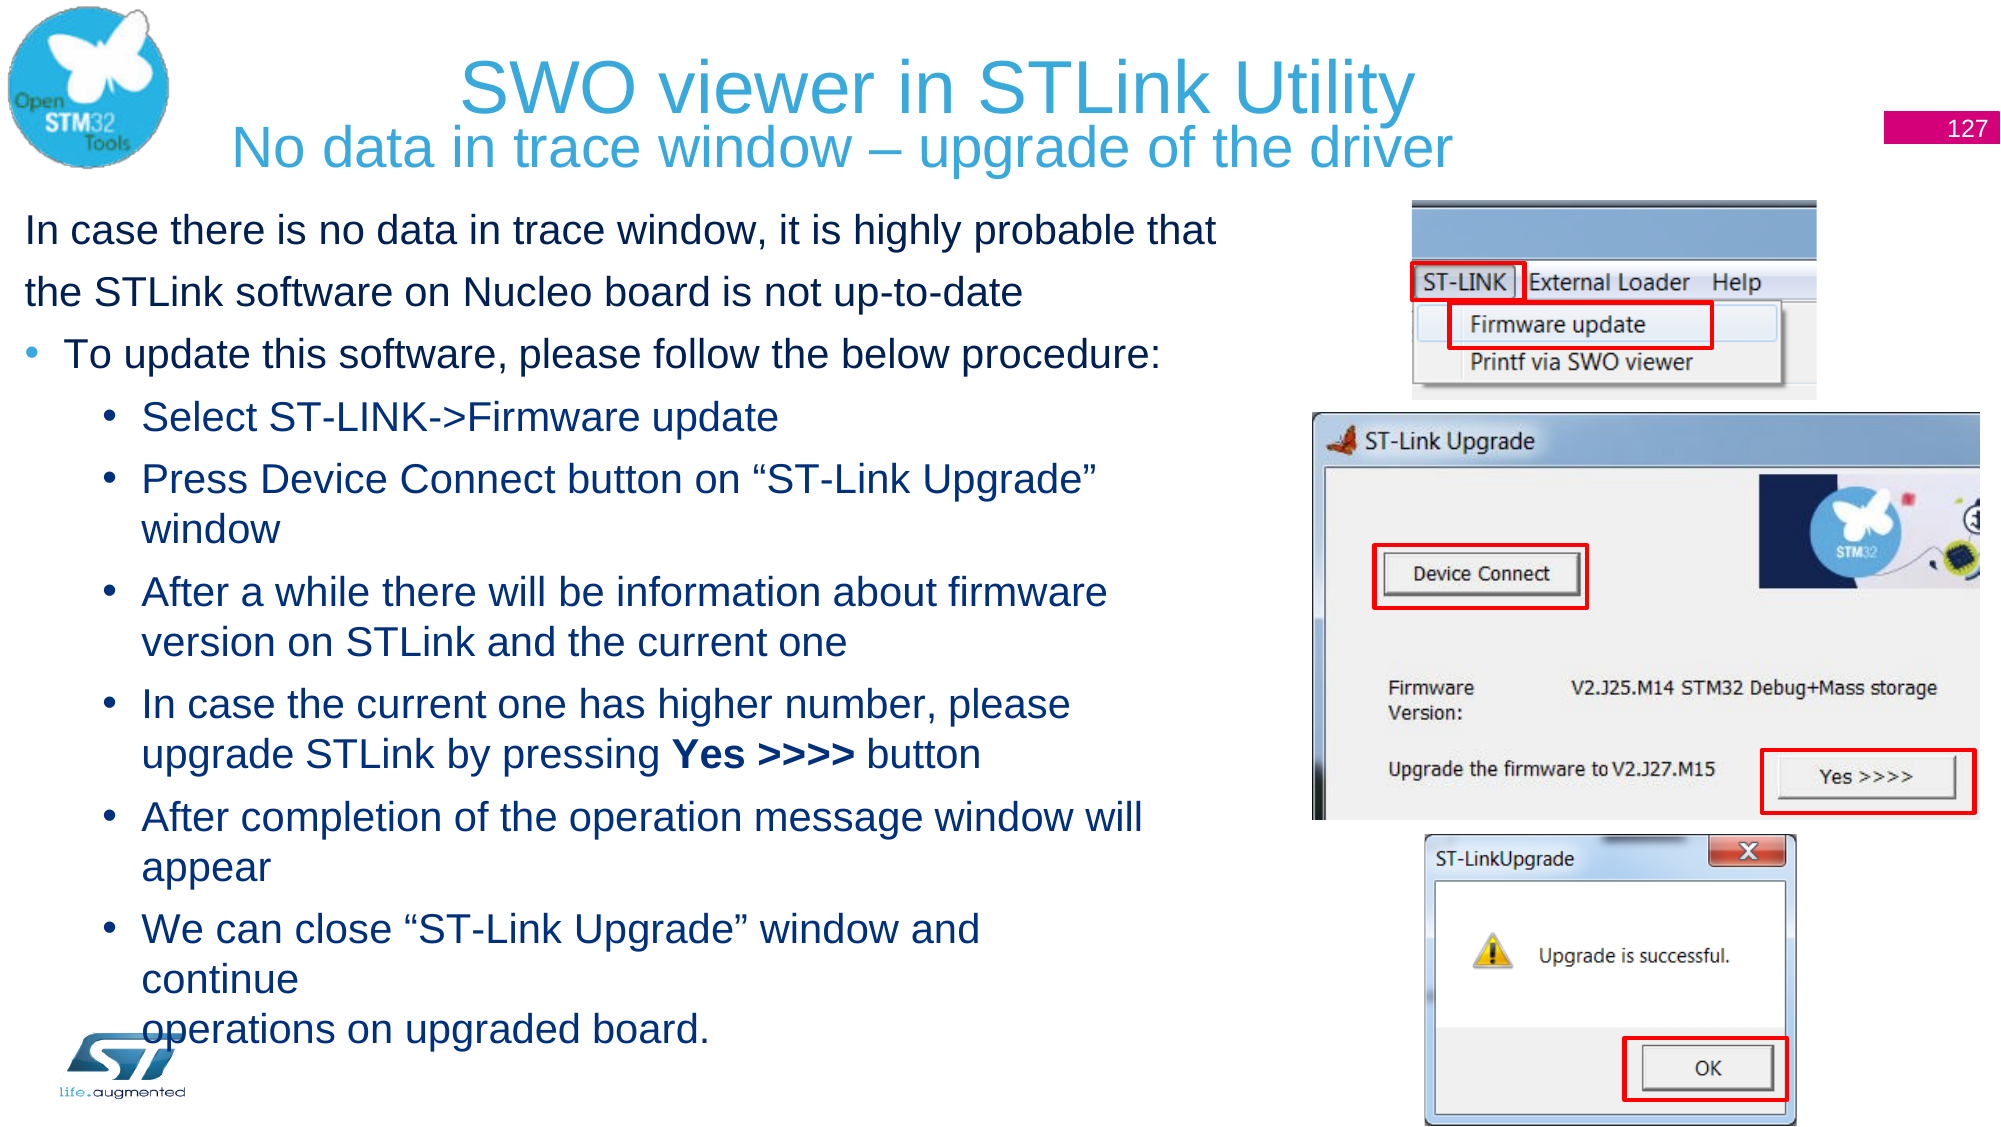

# SWO viewer in STLink Utility
No data in trace window – upgrade of the driver
15

127

In case there is no data in trace window, it is highly probable that

the STLink software on Nucleo board is not up-to-date
To update this software, please follow the below procedure:
Select ST-LINK->Firmware update
Press Device Connect button on “ST-Link Upgrade”
window
After a while there will be information about firmware version on STLink and the current one
In case the current one has higher number, please upgrade STLink by pressing Yes >>>> button
After completion of the operation message window will appear
We can close “ST-Link Upgrade” window and continue
operations on upgraded board.